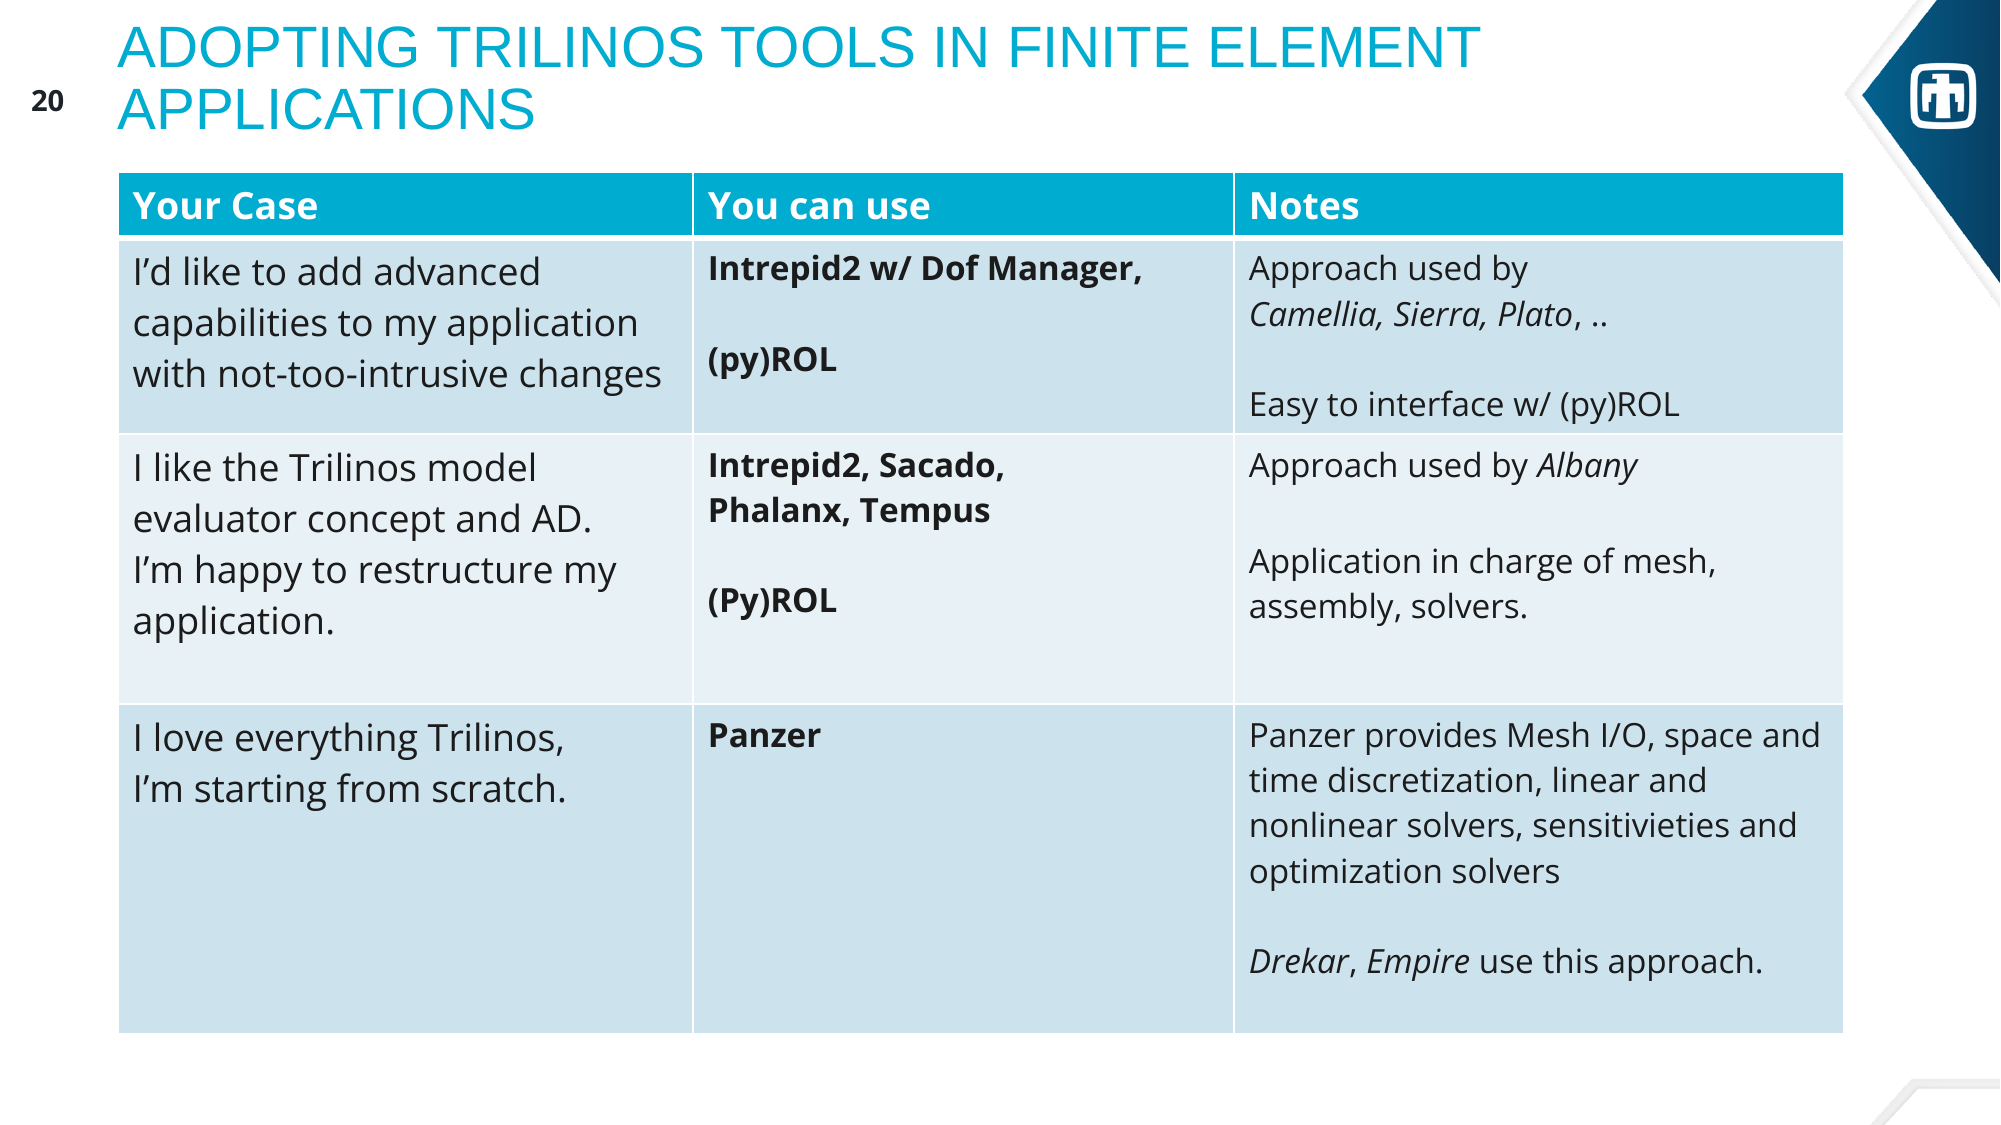

# Adopting Trilinos tools in Finite Element applications
20
| Your Case | You can use | Notes |
| --- | --- | --- |
| I’d like to add advanced capabilities to my application with not-too-intrusive changes | Intrepid2 w/ Dof Manager, (py)ROL | Approach used by Camellia, Sierra, Plato, .. Easy to interface w/ (py)ROL |
| I like the Trilinos model evaluator concept and AD. I’m happy to restructure my application. | Intrepid2, Sacado, Phalanx, Tempus (Py)ROL | Approach used by Albany Application in charge of mesh, assembly, solvers. |
| I love everything Trilinos, I’m starting from scratch. | Panzer | Panzer provides Mesh I/O, space and time discretization, linear and nonlinear solvers, sensitivieties and optimization solvers Drekar, Empire use this approach. |